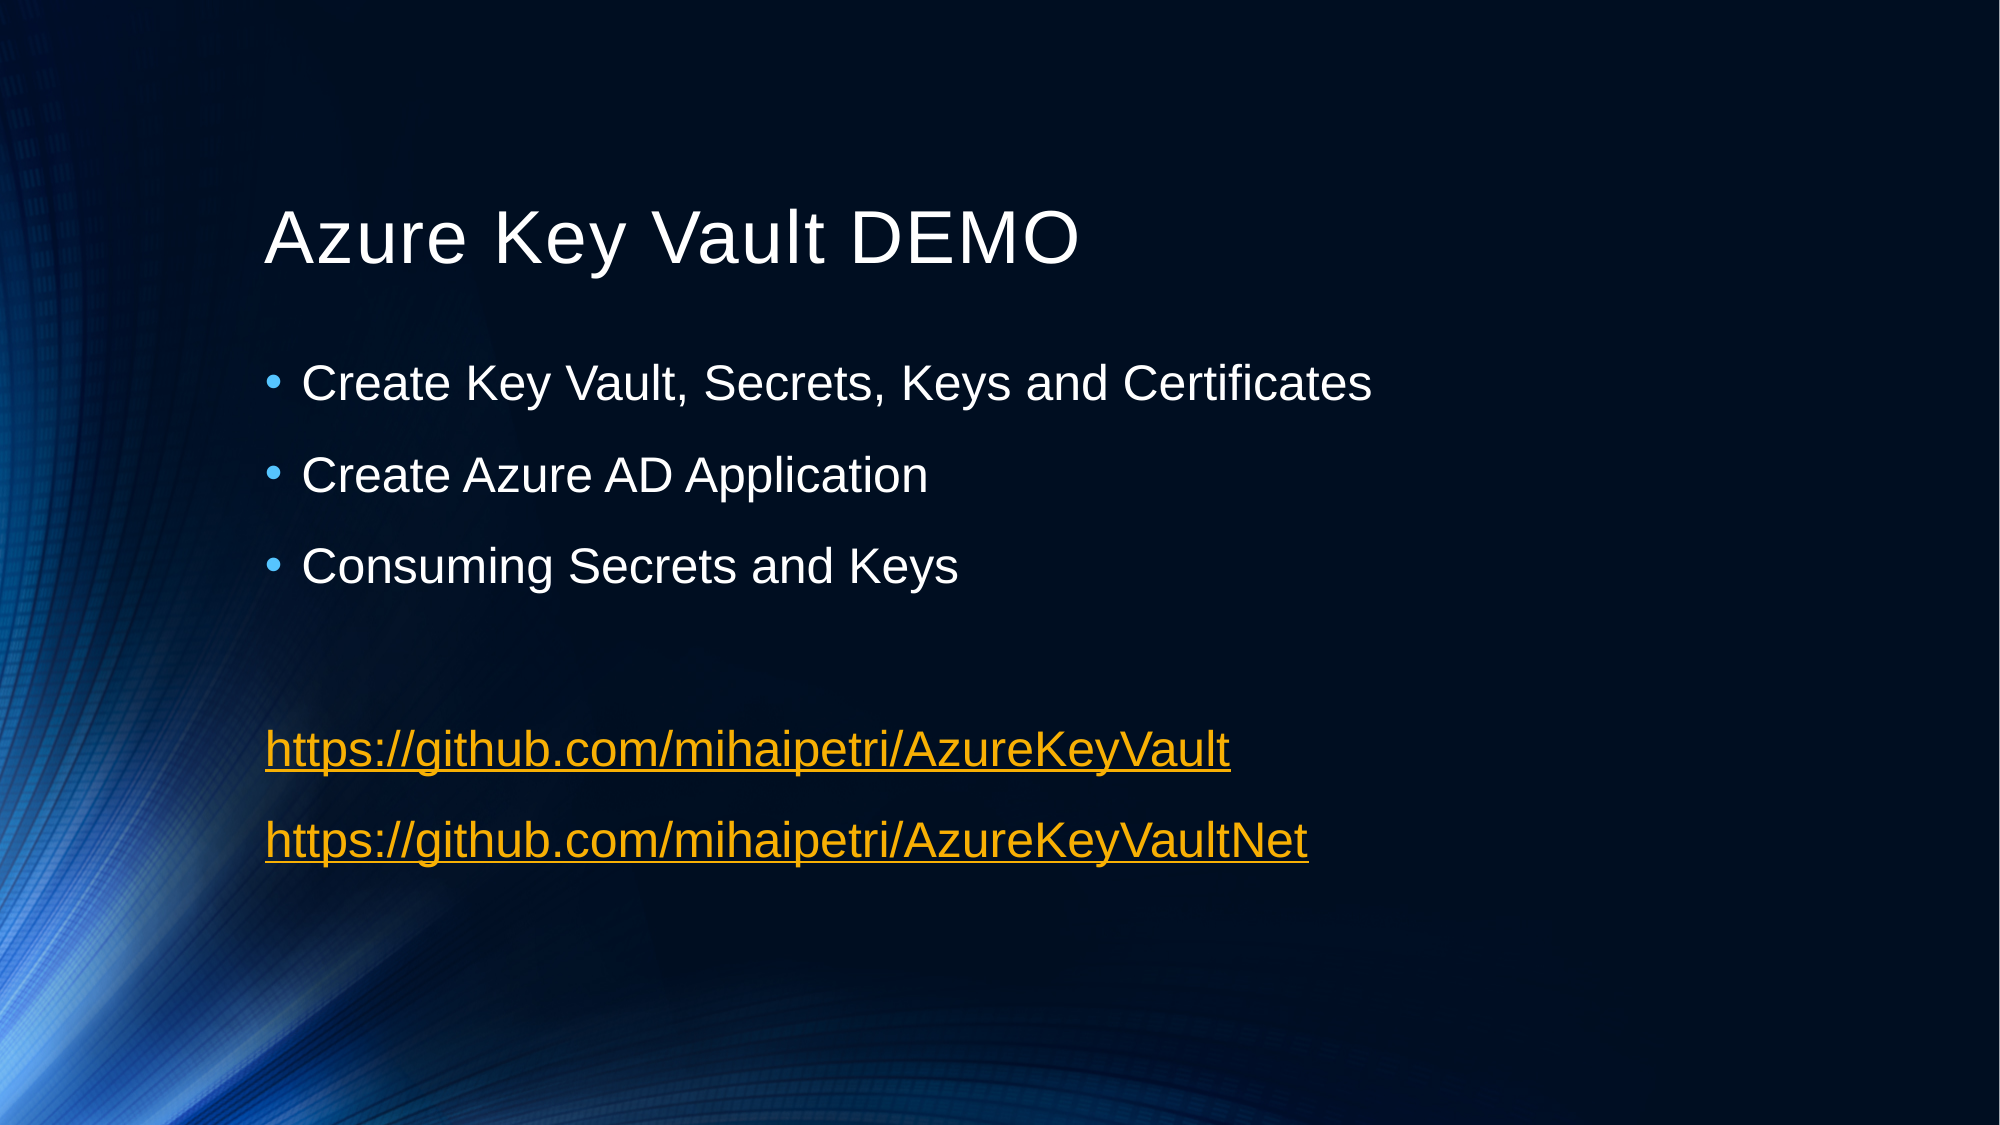

# Azure Key Vault DEMO
Create Key Vault, Secrets, Keys and Certificates
Create Azure AD Application
Consuming Secrets and Keys

https://github.com/mihaipetri/AzureKeyVault
https://github.com/mihaipetri/AzureKeyVaultNet